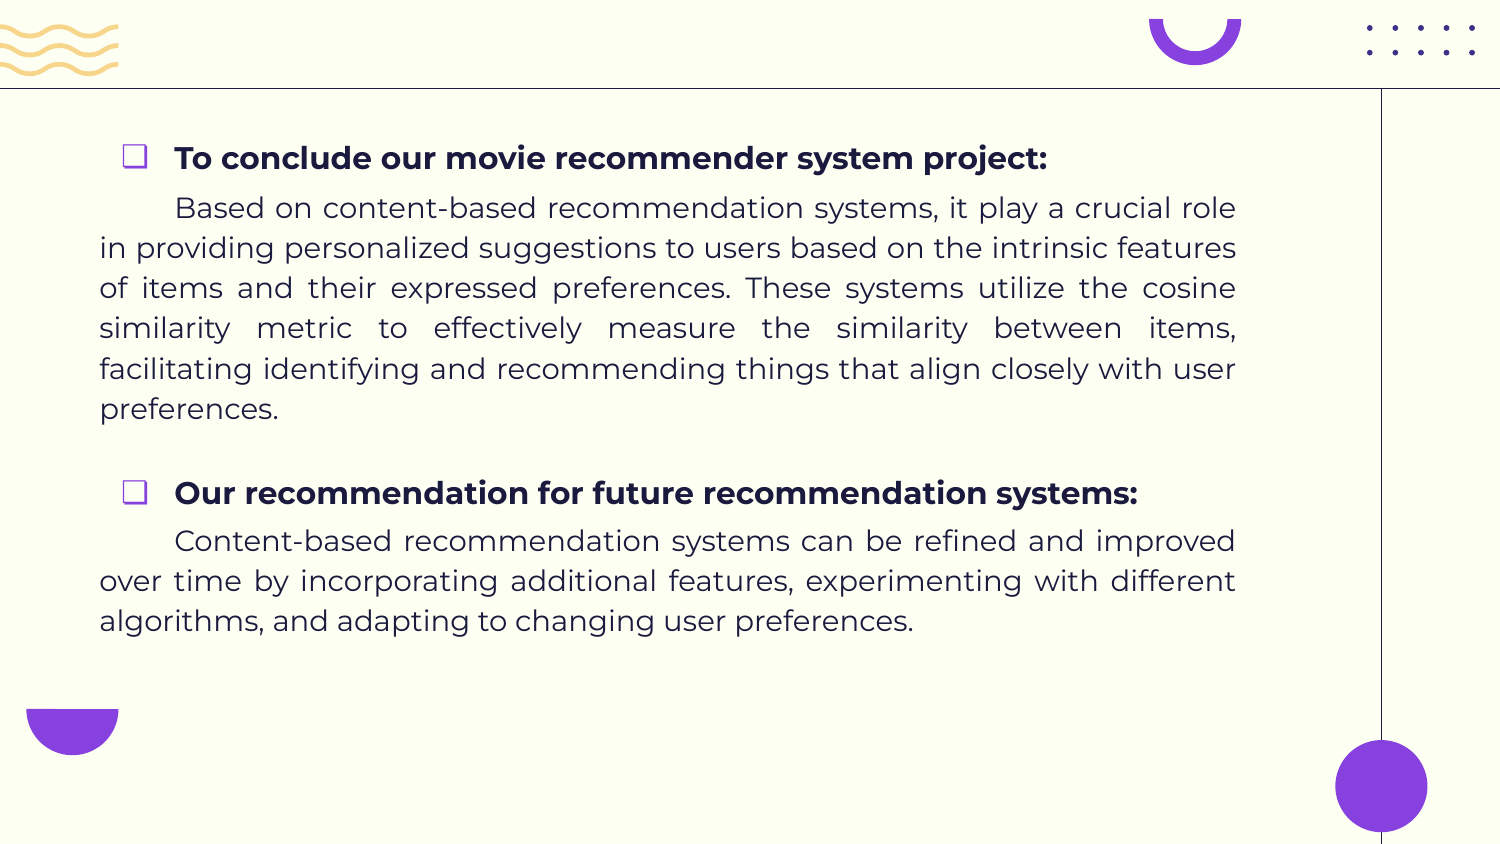

To conclude our movie recommender system project:

Based on content-based recommendation systems, it play a crucial role in providing personalized suggestions to users based on the intrinsic features of items and their expressed preferences. These systems utilize the cosine similarity metric to effectively measure the similarity between items, facilitating identifying and recommending things that align closely with user preferences.

Our recommendation for future recommendation systems:

Content-based recommendation systems can be refined and improved over time by incorporating additional features, experimenting with different algorithms, and adapting to changing user preferences.